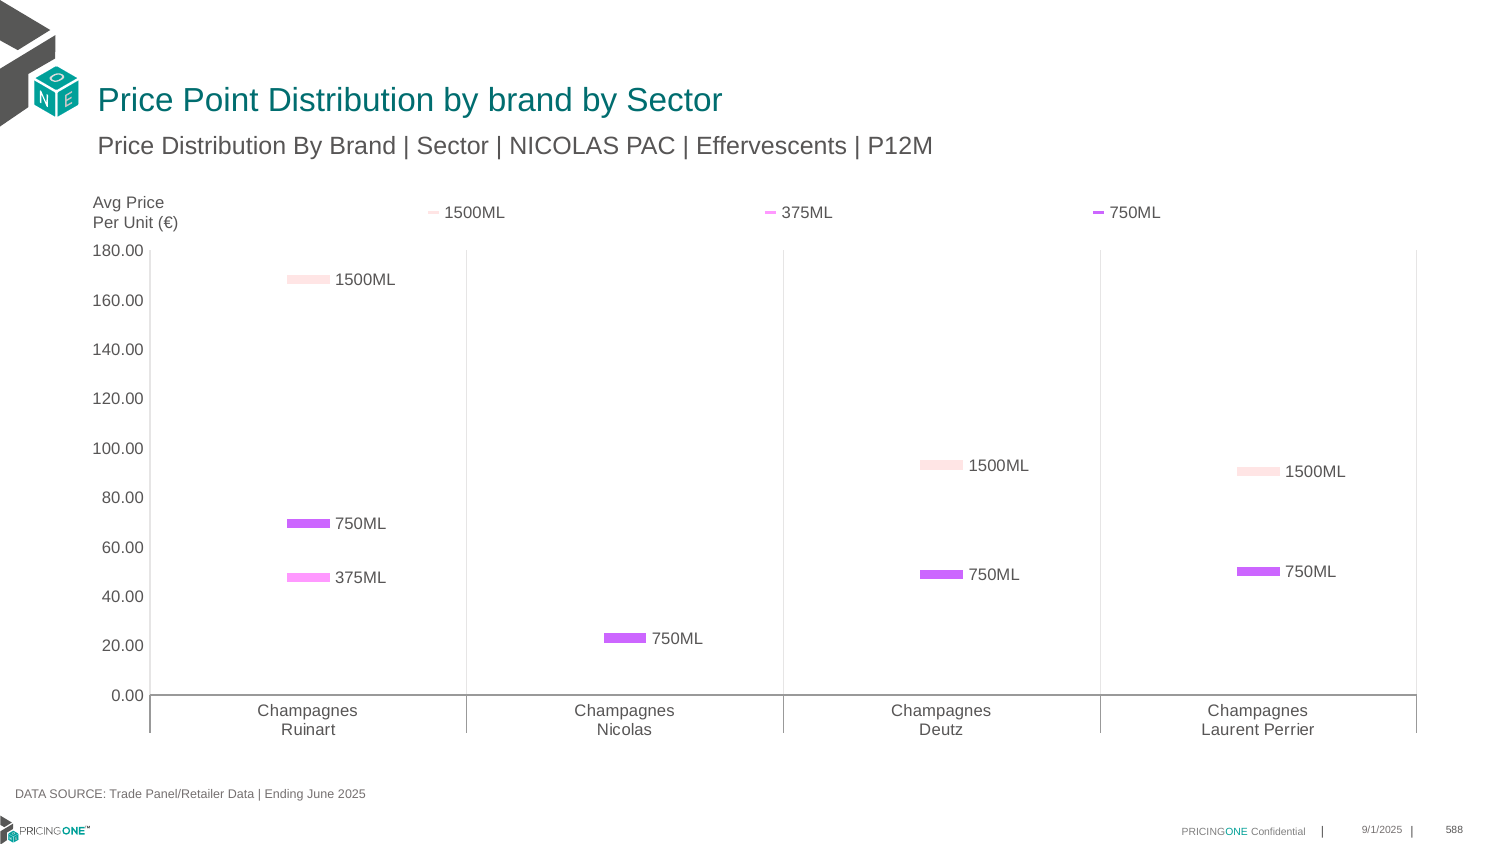

# Price Point Distribution by brand by Sector
Price Distribution By Brand | Sector | NICOLAS PAC | Effervescents | P12M

### Chart

| Category | 1500ML | 375ML | 750ML |
|---|---|---|---|
| Champagnes | 168.296 | 47.4741 | 69.3997 |
| Champagnes | None | None | 23.013 |
| Champagnes | 93.0792 | None | 48.7758 |
| Champagnes | 90.4534 | None | 50.0173 |
Avg Price
Per Unit (€)
DATA SOURCE: Trade Panel/Retailer Data | Ending June 2025
9/1/2025
588